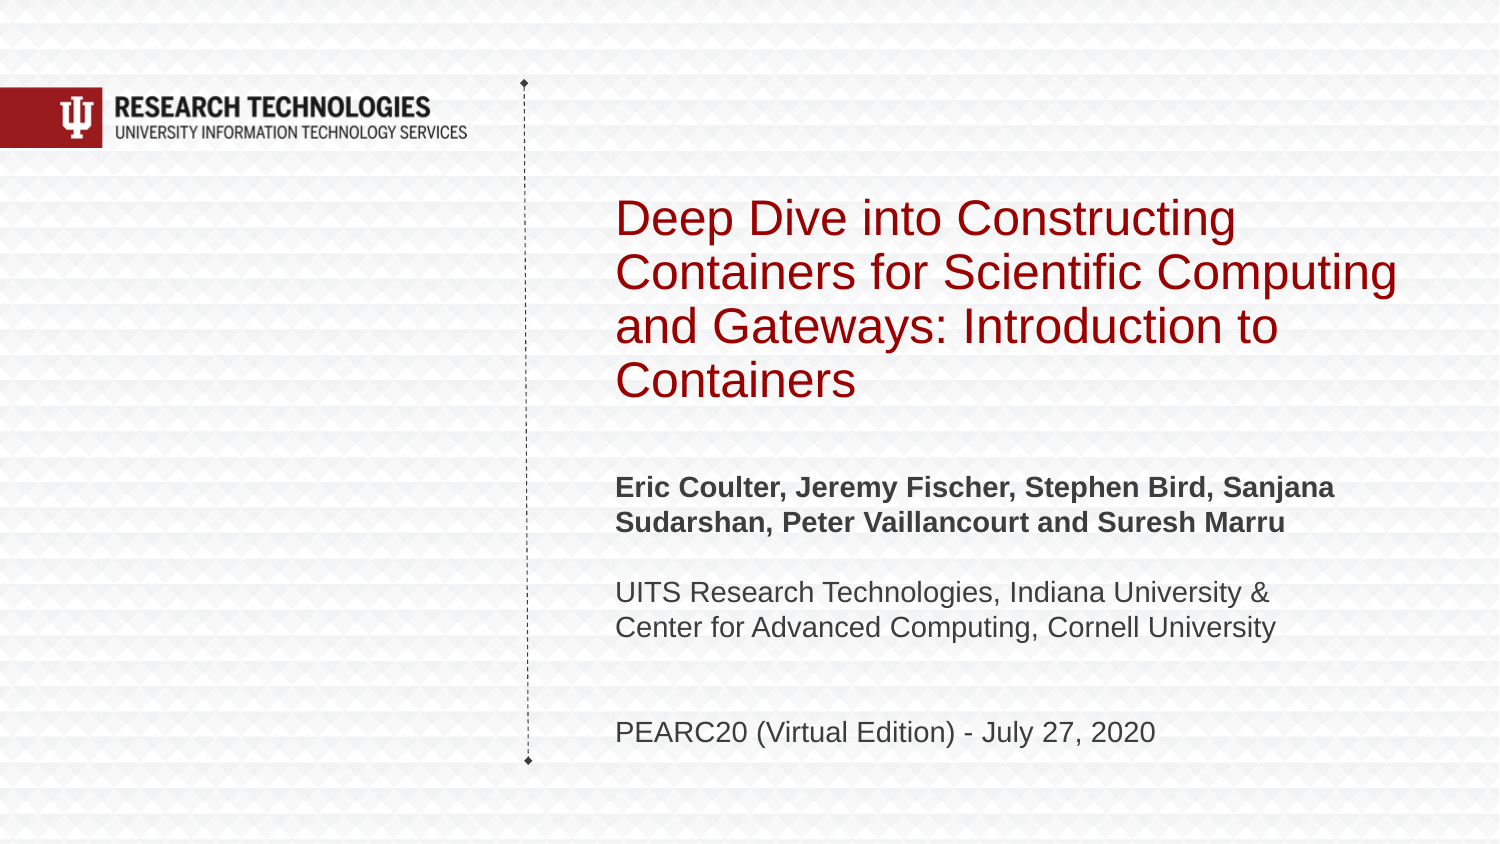

# Deep Dive into Constructing Containers for Scientific Computing and Gateways: Introduction to Containers
Eric Coulter, Jeremy Fischer, Stephen Bird, Sanjana Sudarshan, Peter Vaillancourt and Suresh Marru

UITS Research Technologies, Indiana University &
Center for Advanced Computing, Cornell University

PEARC20 (Virtual Edition) - July 27, 2020